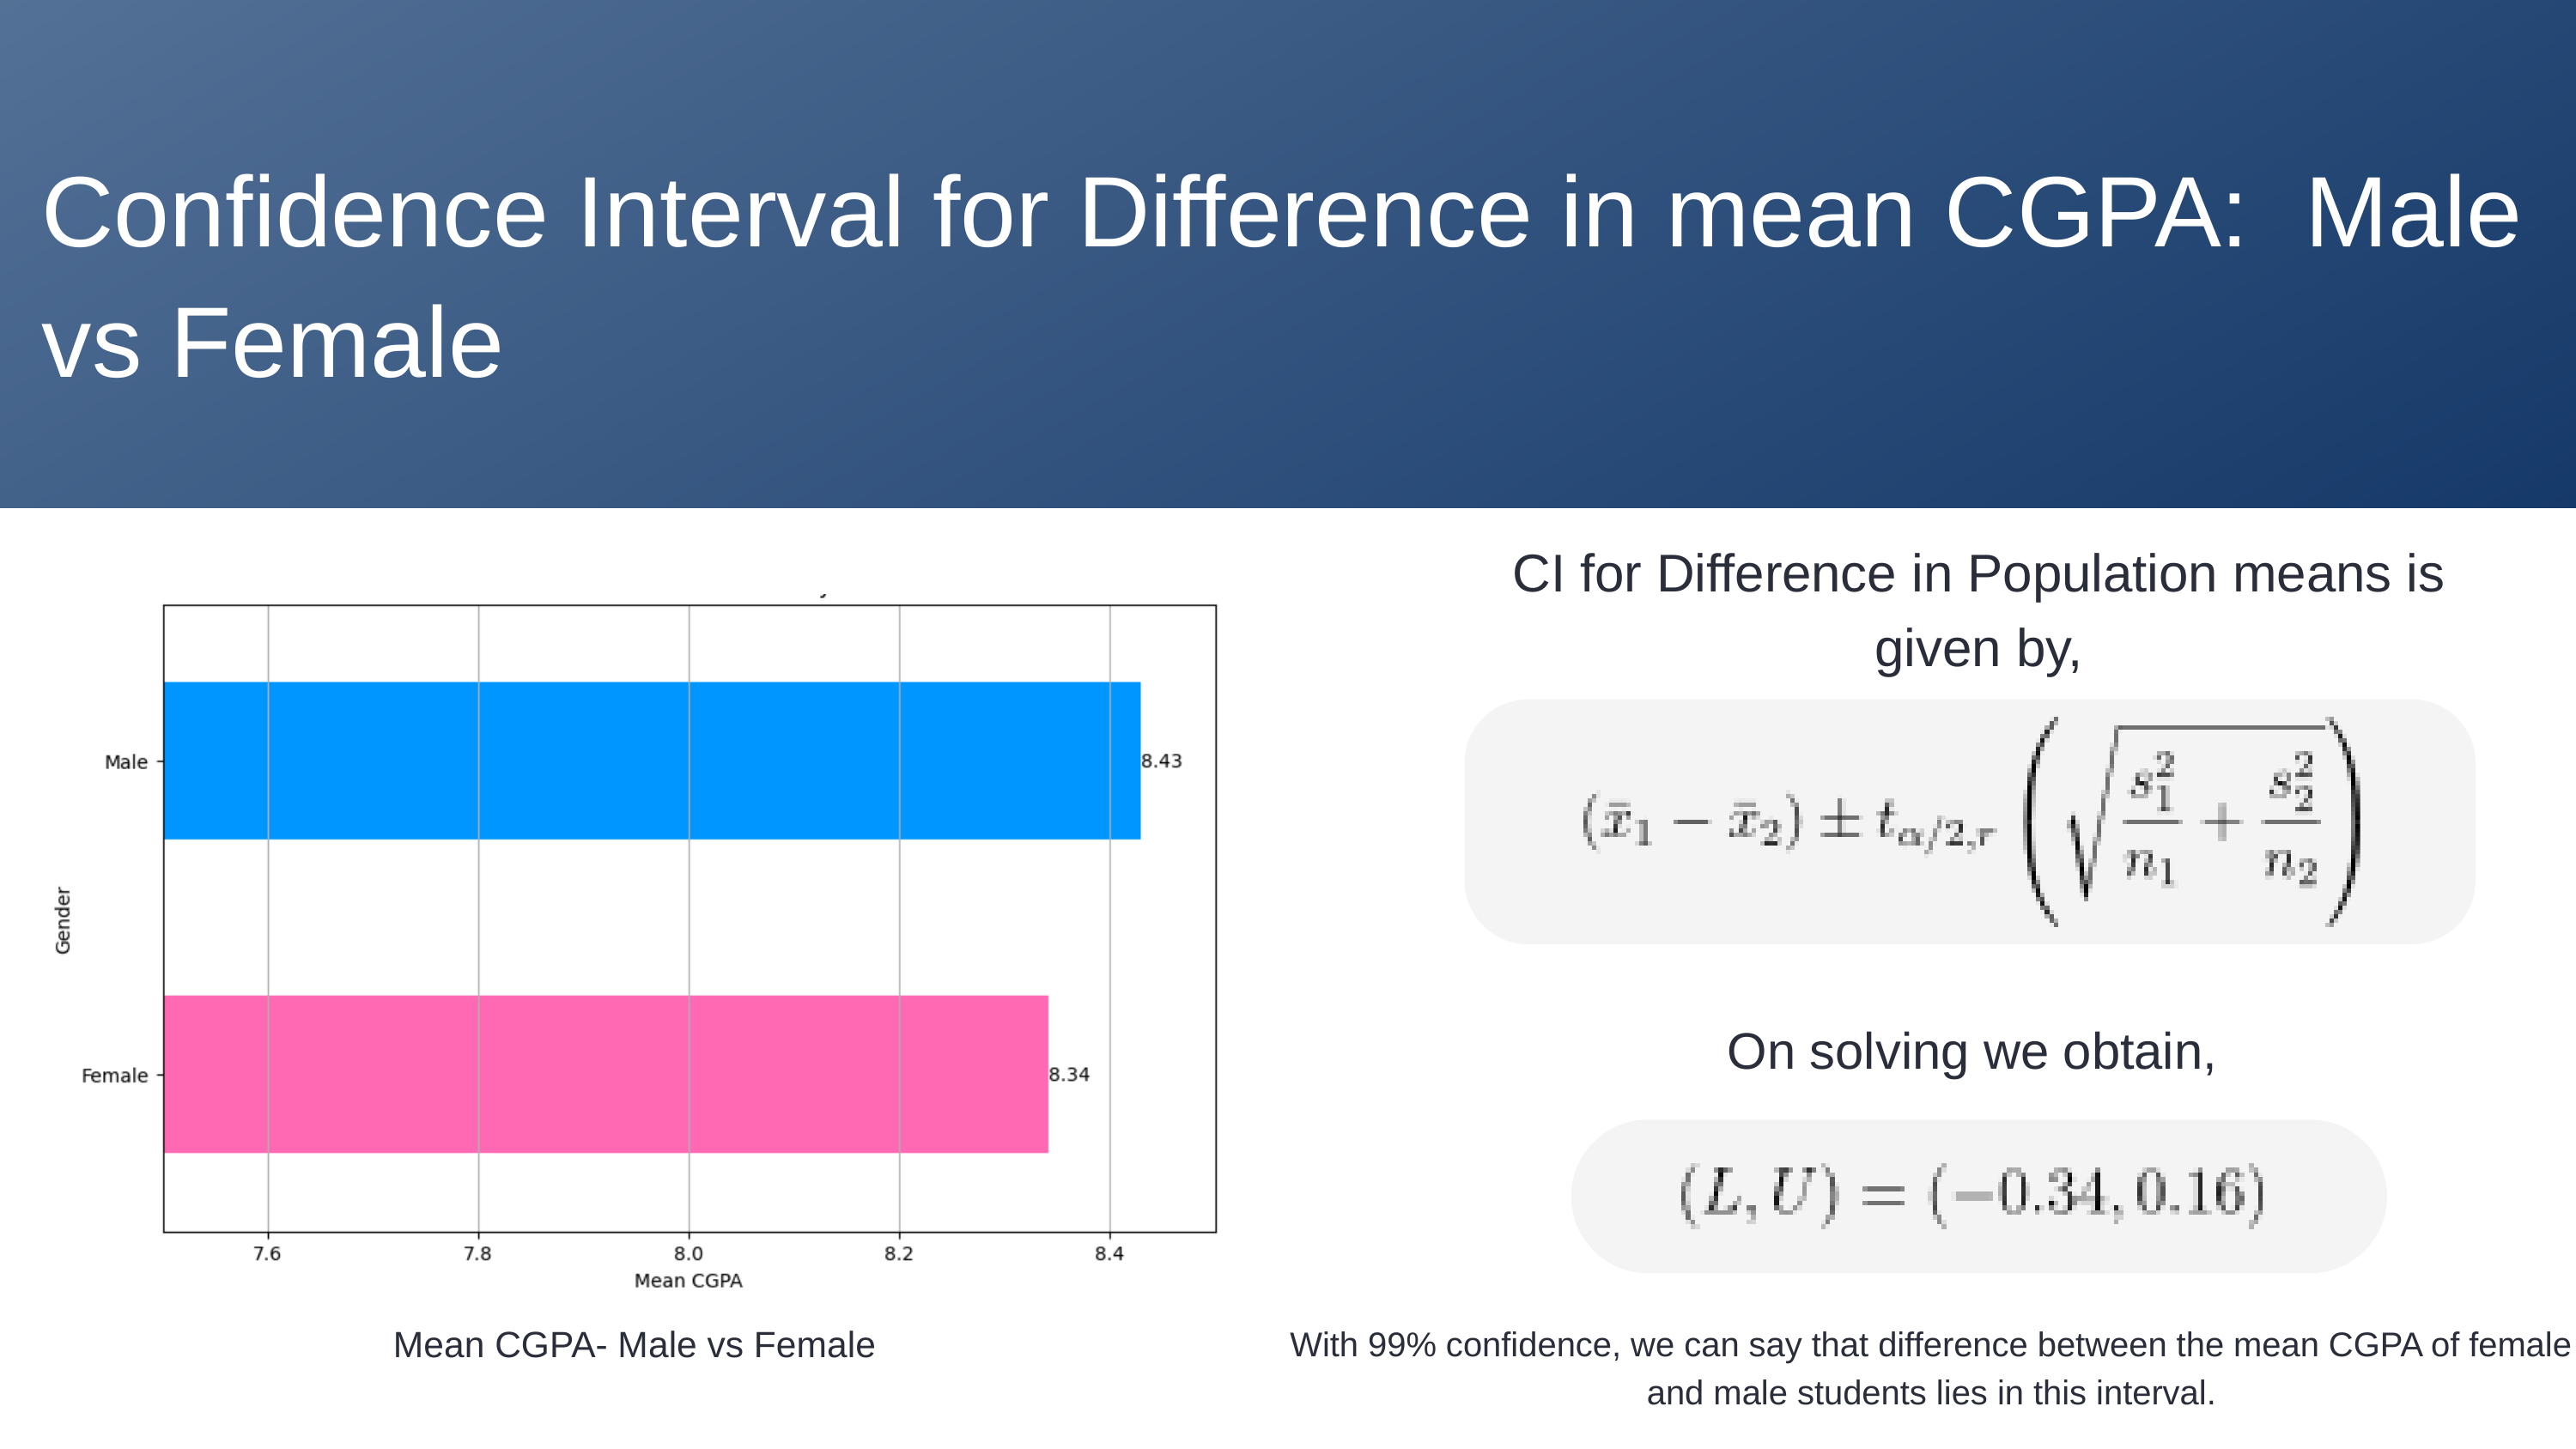

Confidence Interval for Difference in mean CGPA:  Male vs Female
CI for Difference in Population means is given by,

On solving we obtain,

Mean CGPA- Male vs Female
With 99% confidence, we can say that difference between the mean CGPA of female and male students lies in this interval.